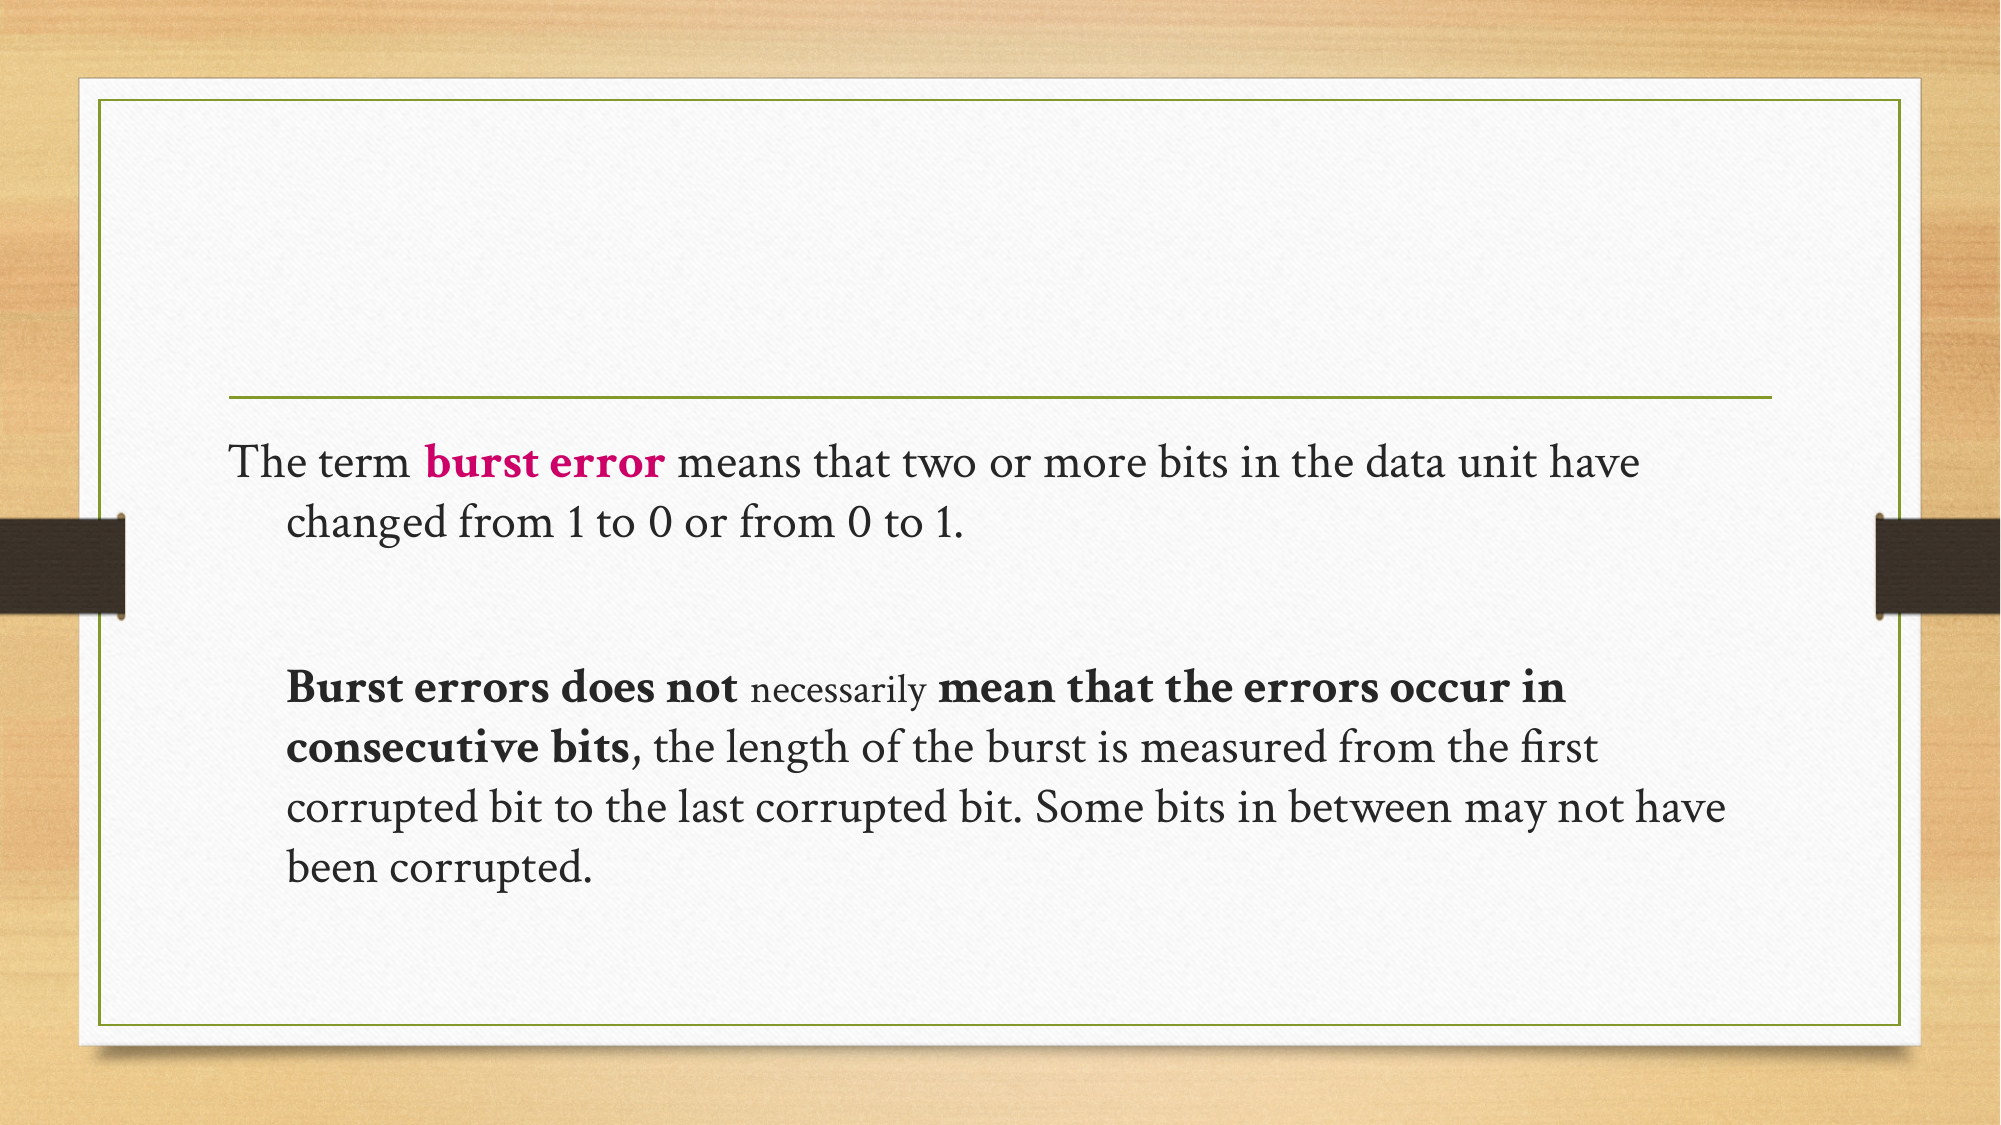

#
The term burst error means that two or more bits in the data unit have changed from 1 to 0 or from 0 to 1.

	Burst errors does not necessarily mean that the errors occur in consecutive bits, the length of the burst is measured from the first corrupted bit to the last corrupted bit. Some bits in between may not have been corrupted.